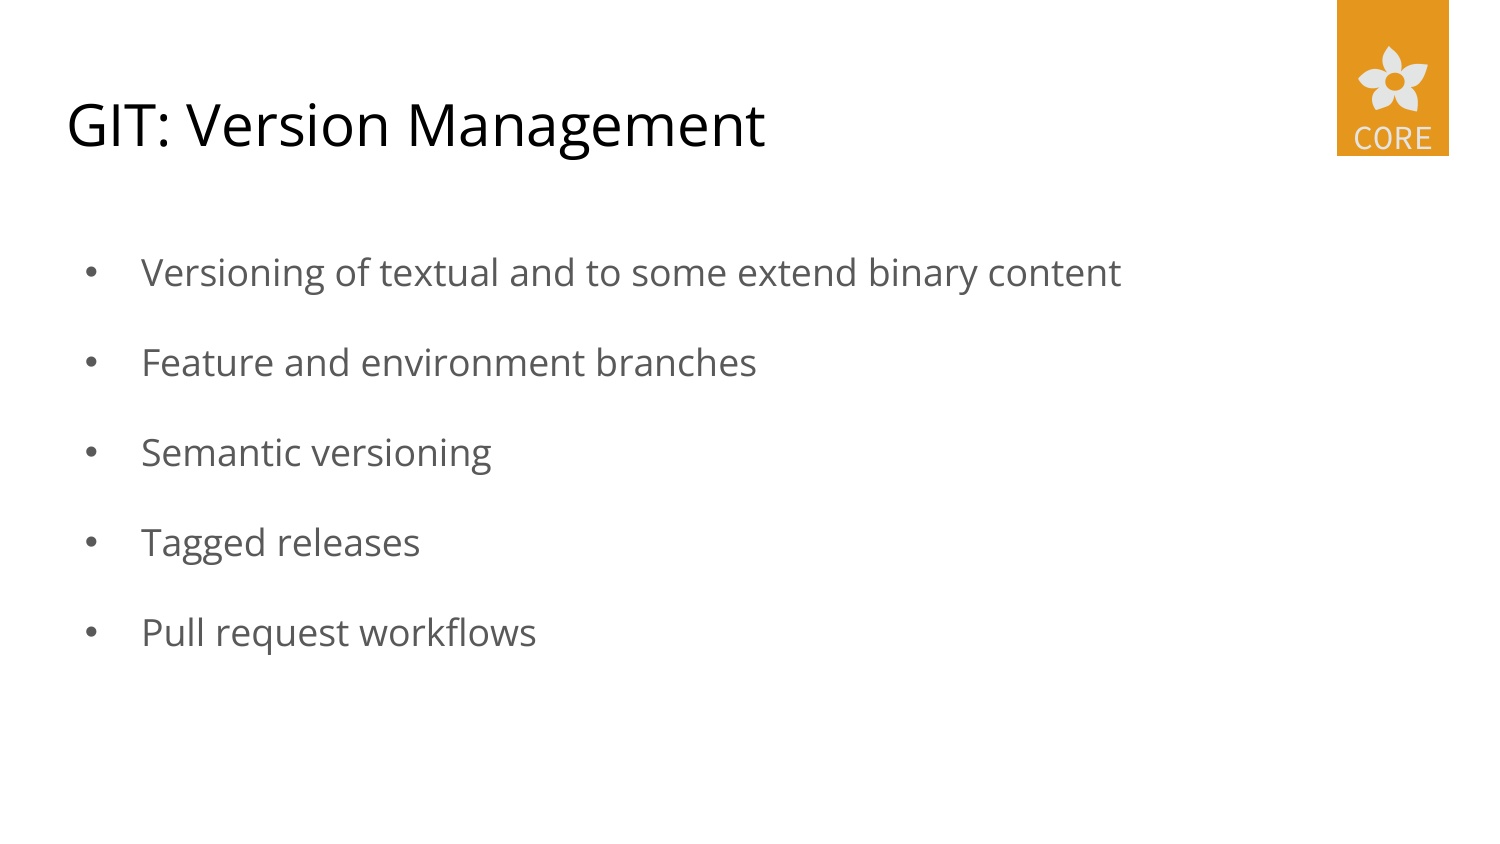

# GIT: Version Management
Versioning of textual and to some extend binary content
Feature and environment branches
Semantic versioning
Tagged releases
Pull request workflows